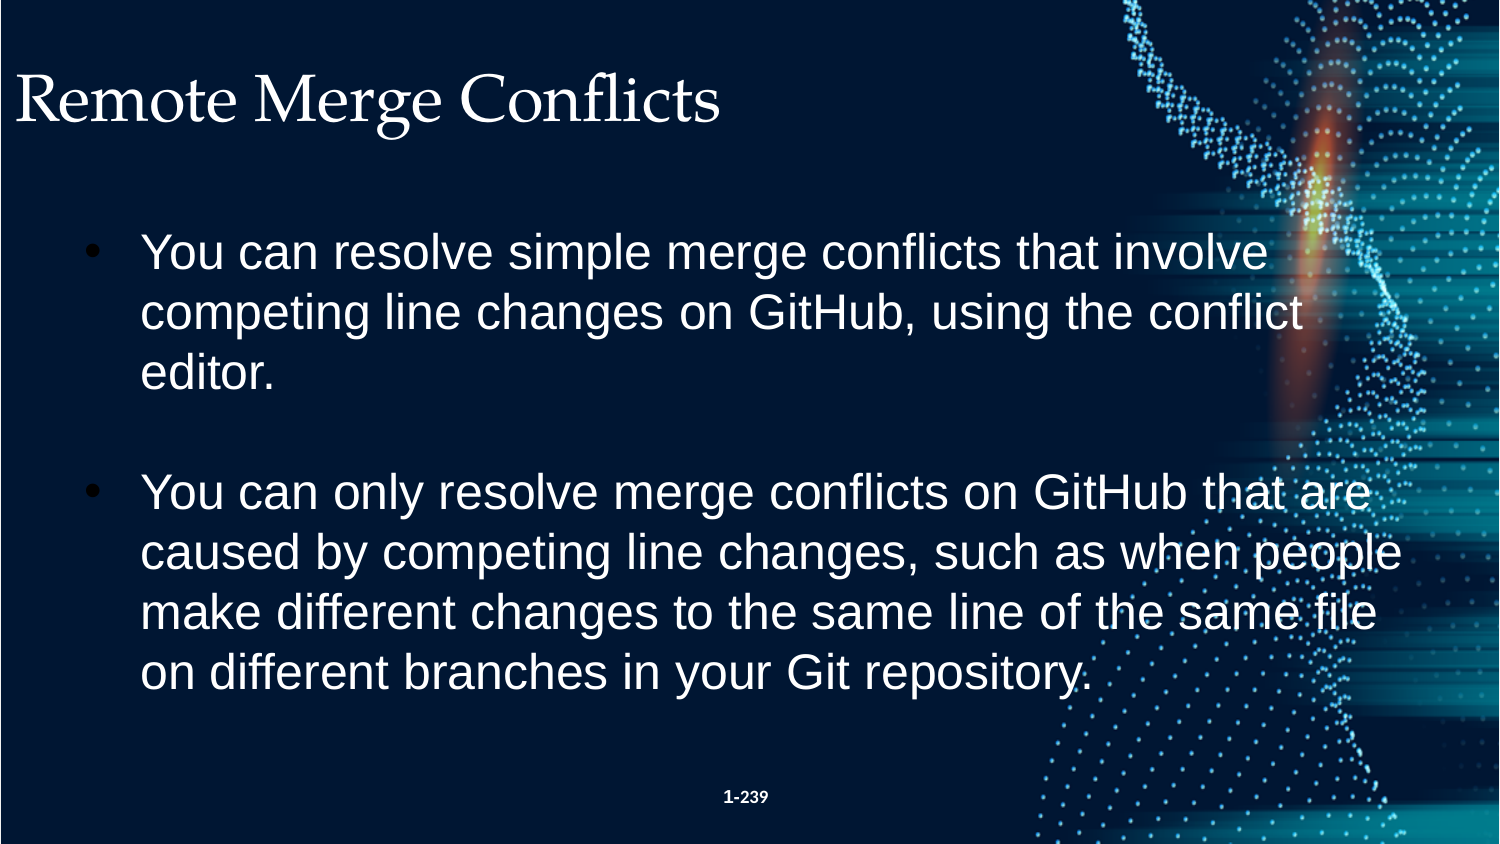

Remote Merge Conflicts
You can resolve simple merge conflicts that involve competing line changes on GitHub, using the conflict editor.

You can only resolve merge conflicts on GitHub that are caused by competing line changes, such as when people make different changes to the same line of the same file on different branches in your Git repository.
1-239